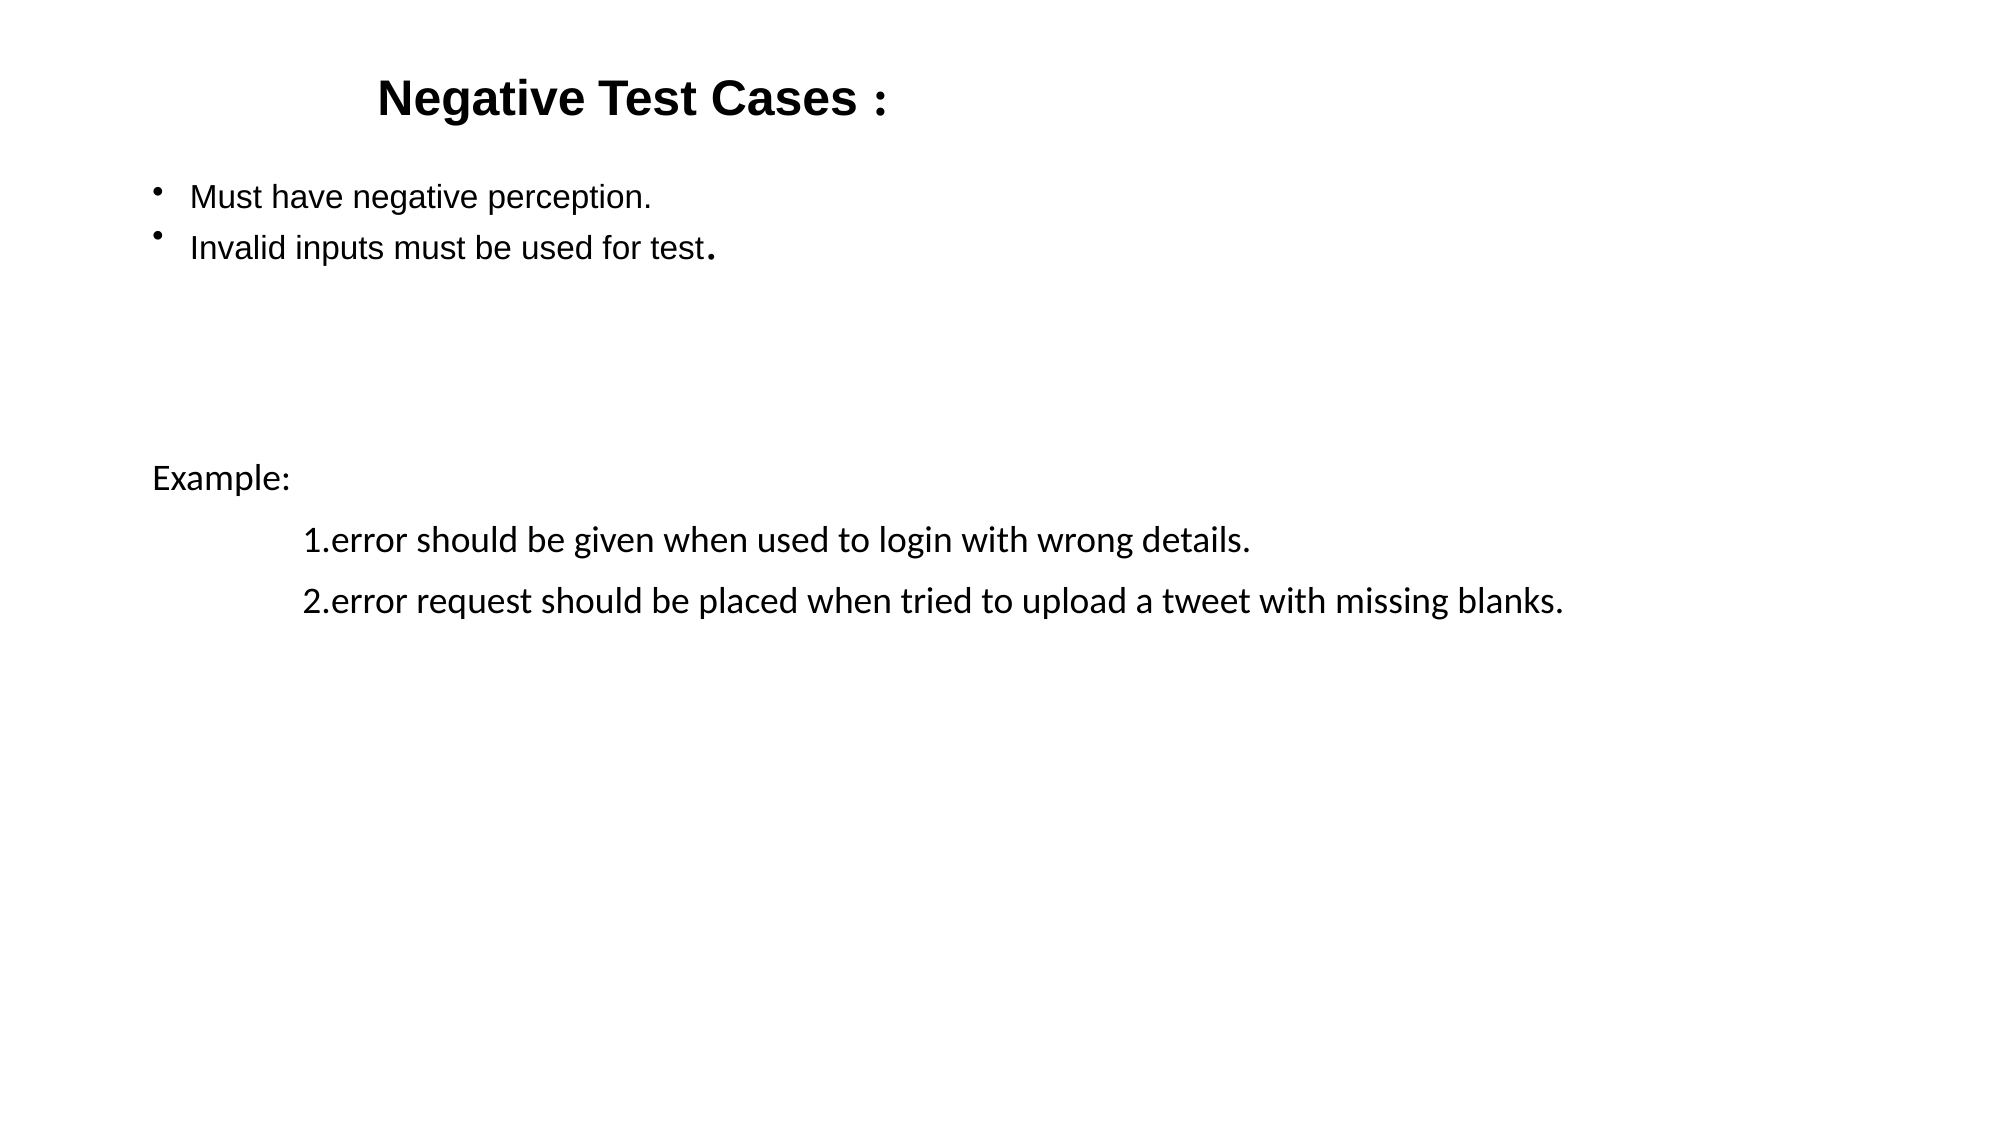

Negative Test Cases :

Must have negative perception.
Invalid inputs must be used for test.

Example:
	1.error should be given when used to login with wrong details.
	2.error request should be placed when tried to upload a tweet with missing blanks.